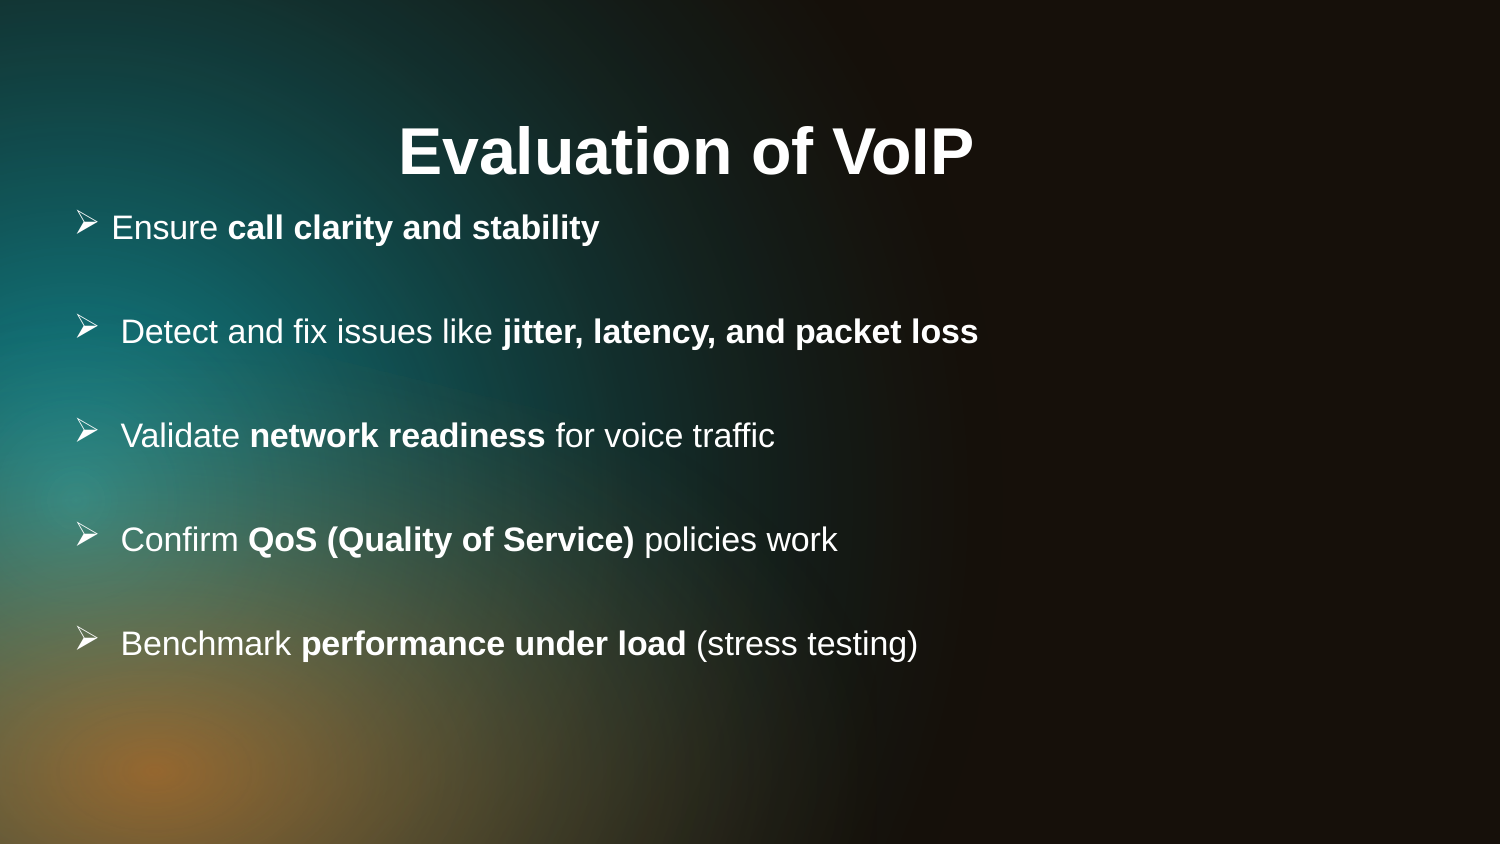

Evaluation of VoIP
# Ensure call clarity and stability

 Detect and fix issues like jitter, latency, and packet loss

 Validate network readiness for voice traffic

 Confirm QoS (Quality of Service) policies work

 Benchmark performance under load (stress testing)